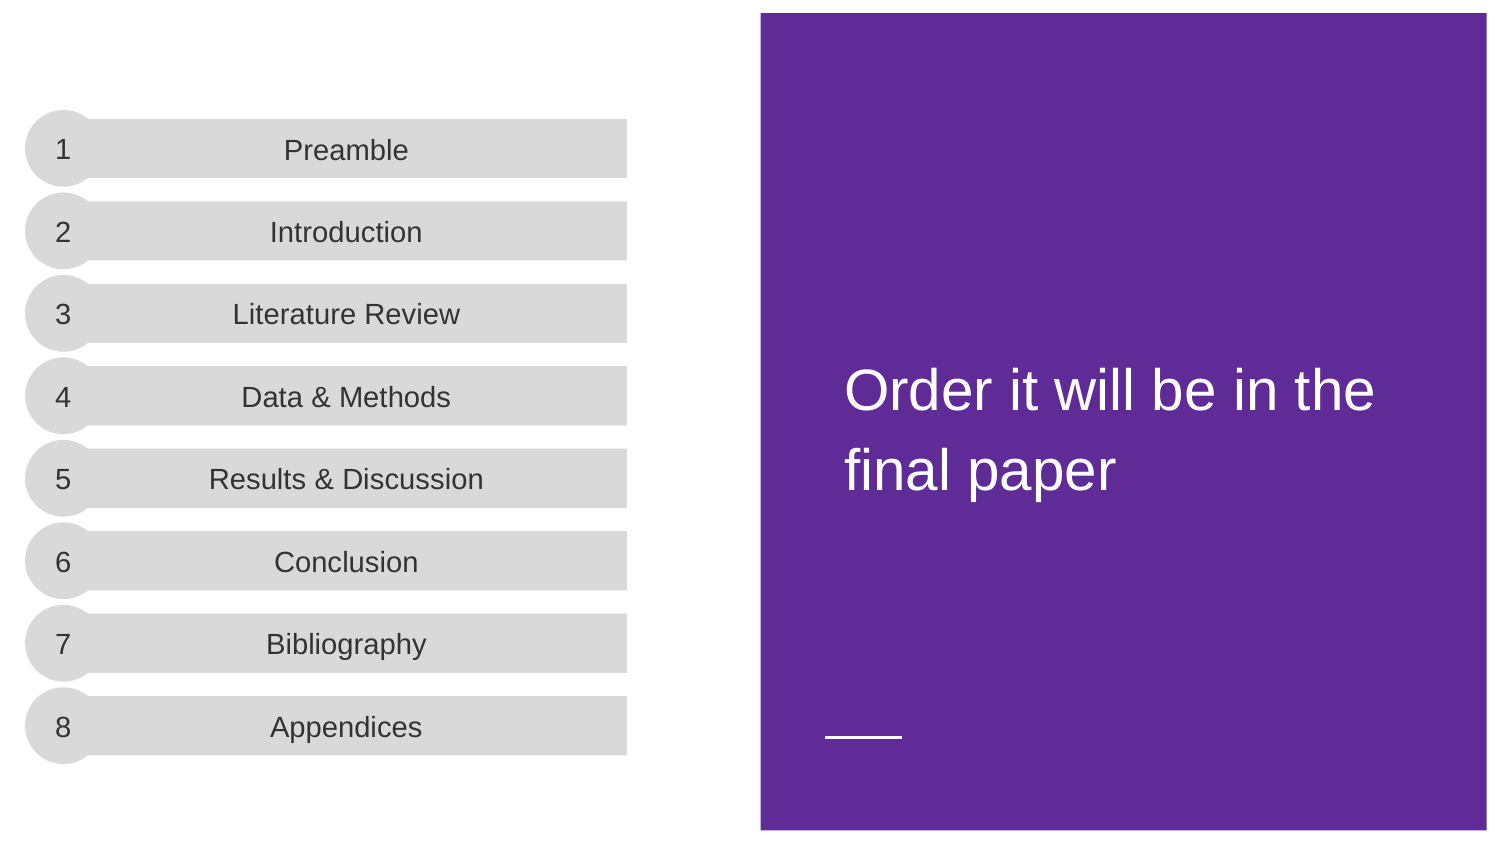

1
Preamble
Order it will be in the final paper
2
Introduction
3
Literature Review
4
Data & Methods
5
Results & Discussion
6
Conclusion
7
Bibliography
8
Appendices